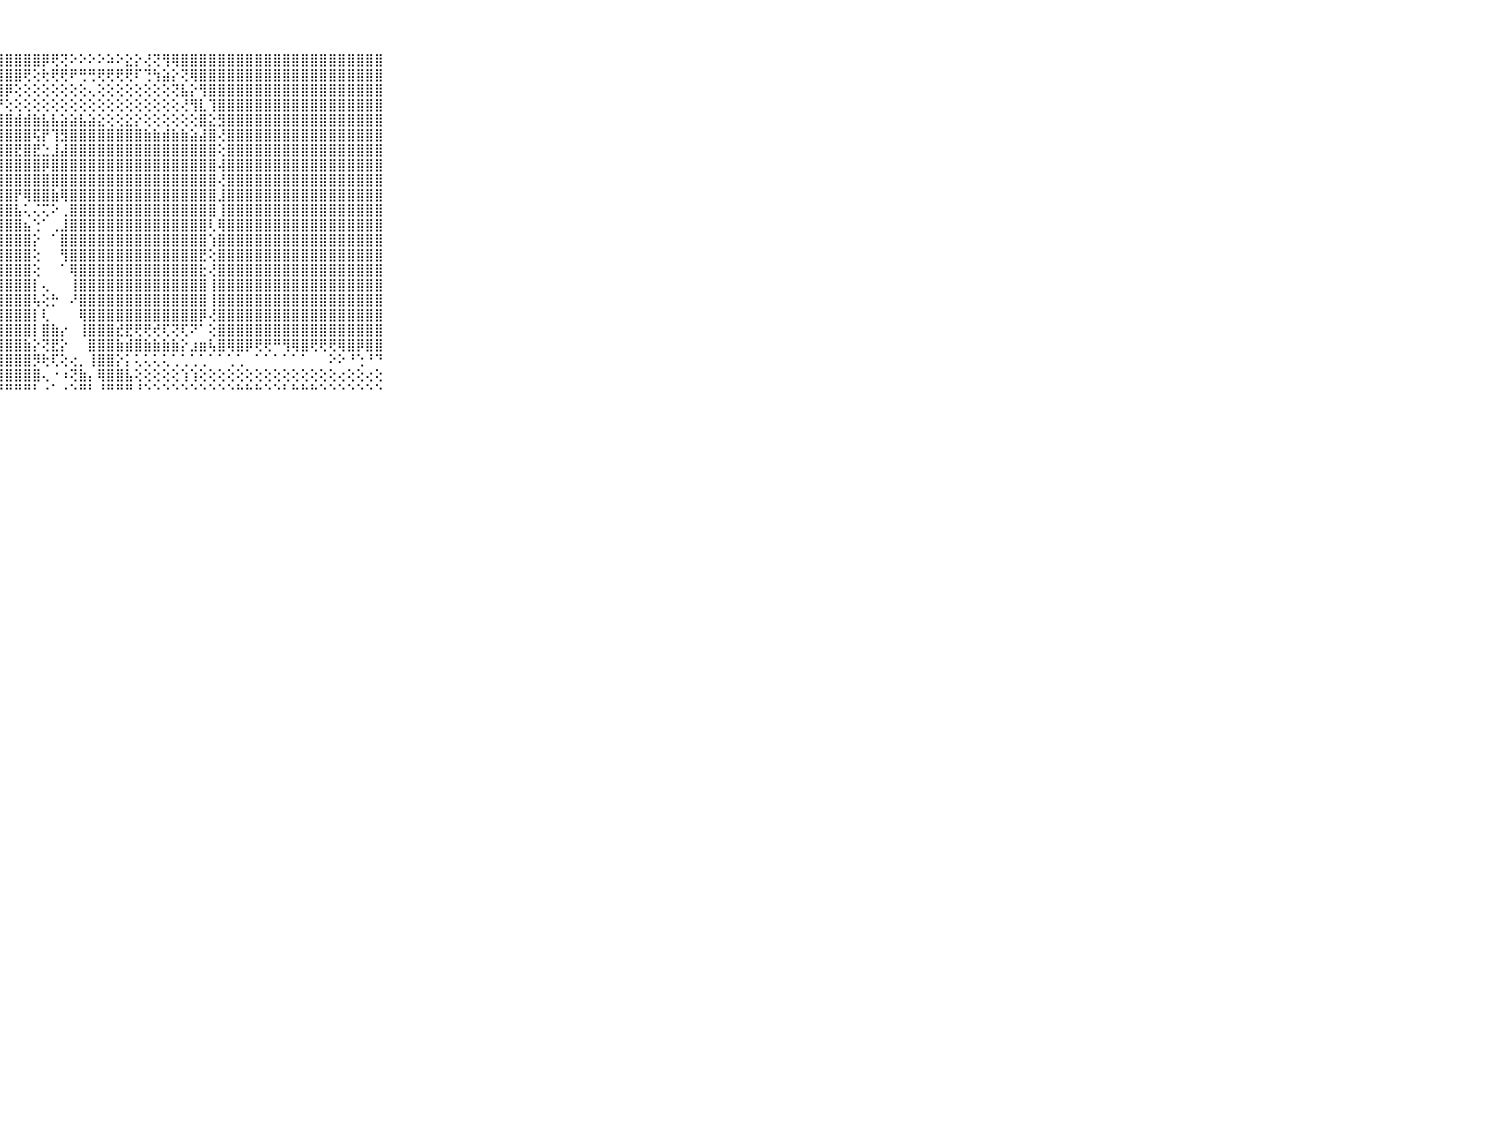

⠀⠀⠀⠀⠀⠀⠀⠀⠀⠀⠀⣾⣿⣿⣿⣿⣿⣿⣿⣿⣿⣿⣿⣿⣿⣿⣿⣿⣿⣿⣿⣿⡿⢟⢝⠕⠕⠕⠕⠵⠕⣕⡕⢜⢝⢻⢿⣿⣿⣿⣿⣿⣿⣿⣿⣿⣿⣿⣿⣿⣿⣿⣿⣿⣿⣿⣿⣿⣿⠀⠀⠀⠀⠀⠀⠀⠀⠀⠀⠀⠀
⠀⠀⠀⠀⠀⠀⠀⠀⠀⠀⠀⣿⣿⣿⣿⣿⣿⣿⣿⣿⣿⣿⣿⣿⣿⣿⣿⣿⣿⣿⢟⢕⢗⢟⢟⠟⢛⢛⢟⢟⢟⢟⠏⢙⢳⣵⡕⢝⢿⣿⣿⣿⣿⣿⣿⣿⣿⣿⣿⣿⣿⣿⣿⣿⣿⣿⣿⣿⣿⠀⠀⠀⠀⠀⠀⠀⠀⠀⠀⠀⠀
⠀⠀⠀⠀⠀⠀⠀⠀⠀⠀⠀⣿⣿⣿⣿⣿⣿⣿⣿⣿⣿⣿⣿⣿⣿⣿⣿⣿⡿⢕⢕⢕⢕⢕⢕⢕⢕⢄⢕⢕⢕⢕⢕⢕⢕⢕⢝⣧⡕⢻⣿⣿⣿⣿⣿⣿⣿⣿⣿⣿⣿⣿⣿⣿⣿⣿⣿⣿⣿⠀⠀⠀⠀⠀⠀⠀⠀⠀⠀⠀⠀
⠀⠀⠀⠀⠀⠀⠀⠀⠀⠀⠀⣿⣿⣿⣿⣿⣿⣿⣿⣿⣿⣿⣿⣿⣯⣿⣿⡟⢕⢕⢕⢕⢕⢕⢕⢕⢕⢕⢕⢕⢕⢕⢕⢕⢕⢕⢕⢜⢻⣇⢹⣿⣿⣿⣿⣿⣿⣿⣿⣿⣿⣿⣿⣿⣿⣿⣿⣿⣿⠀⠀⠀⠀⠀⠀⠀⠀⠀⠀⠀⠀
⠀⠀⠀⠀⠀⠀⠀⠀⠀⠀⠀⣿⣿⣿⣿⣿⣿⣿⣿⣿⣿⣿⣿⣿⣿⣿⣿⣿⣿⣾⣾⣷⣧⣧⣵⣵⣧⣵⣕⢕⢕⣕⡕⢕⢕⢕⢕⢕⢕⣿⣕⣻⣿⣿⣿⣿⣿⣿⣿⣿⣿⣿⣿⣿⣿⣿⣿⣿⣿⠀⠀⠀⠀⠀⠀⠀⠀⠀⠀⠀⠀
⠀⠀⠀⠀⠀⠀⠀⠀⠀⠀⠀⣿⣿⣿⣿⣿⣿⣿⣿⣿⣟⣿⣿⣿⣿⣿⣿⣿⣿⣿⣿⢯⡟⢹⣻⣿⣿⣿⣿⣿⣿⣿⣿⣷⣷⣾⣷⣷⣵⣼⣿⢜⣿⣿⣿⣿⣿⣿⣿⣿⣿⣿⣿⣿⣿⣿⣿⣿⣿⠀⠀⠀⠀⠀⠀⠀⠀⠀⠀⠀⠀
⠀⠀⠀⠀⠀⠀⠀⠀⠀⠀⠀⣿⣿⡿⣿⣿⣫⣿⣿⣿⣿⣿⣿⣿⣿⣿⣿⣿⣿⣟⣿⣟⣑⣸⣼⣿⣿⣿⣿⣿⣿⣿⣿⣿⣿⣿⣿⣿⣿⣿⣿⢕⣿⣿⣿⣿⣿⣿⣿⣿⣿⣿⣿⣿⣿⣿⣿⣿⣿⠀⠀⠀⠀⠀⠀⠀⠀⠀⠀⠀⠀
⠀⠀⠀⠀⠀⠀⠀⠀⠀⠀⠀⣾⣿⣷⣿⣻⣿⡟⢗⢳⣿⣿⣿⣿⣿⣿⣿⣿⣿⣿⣿⣿⡿⣿⣿⣿⣿⣿⣿⣿⣿⣿⣿⣿⣿⣿⣿⣿⣿⣿⣿⢼⣿⣿⣿⣿⣿⣿⣿⣿⣿⣿⣿⣿⣿⣿⣿⣿⣿⠀⠀⠀⠀⠀⠀⠀⠀⠀⠀⠀⠀
⠀⠀⠀⠀⠀⠀⠀⠀⠀⠀⠀⣻⣿⡷⣿⣿⣿⡟⢟⢵⢼⣿⣿⣿⣿⣿⣿⣿⣿⣿⣿⣿⣿⣿⣿⣿⣿⣿⣿⣿⣿⣿⣿⣿⣿⣿⣿⣿⣿⣿⣿⢜⣿⣿⣿⣿⣿⣿⣿⣿⣿⣿⣿⣿⣿⣿⣿⣿⣿⠀⠀⠀⠀⠀⠀⠀⠀⠀⠀⠀⠀
⠀⠀⠀⠀⠀⠀⠀⠀⠀⠀⠀⣿⣿⣷⡿⣟⣟⣵⡿⣝⢿⣿⣿⣿⣿⣿⣿⣿⣿⡟⢿⣿⣿⣷⢿⣿⣿⣿⣿⣿⣿⣿⣿⣿⣿⣿⣿⣿⣿⣿⣿⣸⣿⣿⣿⣿⣿⣿⣿⣿⣿⣿⣿⣿⣿⣿⣿⣿⣿⠀⠀⠀⠀⠀⠀⠀⠀⠀⠀⠀⠀
⠀⠀⠀⠀⠀⠀⠀⠀⠀⠀⠀⣿⣟⣟⣿⣻⣟⡟⢾⡿⣿⢿⡏⢿⣿⣿⣿⣿⣿⣧⢅⢌⢍⠕⢀⣿⣿⣿⣿⣿⣿⣿⣿⣿⣿⣿⣿⣿⣿⣿⣿⢸⣿⣿⣿⣿⣿⣿⣿⣿⣿⣿⣿⣿⣿⣿⣿⣿⣿⠀⠀⠀⠀⠀⠀⠀⠀⠀⠀⠀⠀
⠀⠀⠀⠀⠀⠀⠀⠀⠀⠀⠀⣿⣿⣿⣿⣿⣎⣿⣿⣿⣷⣿⣾⣿⣿⣿⣿⣿⣿⣿⣦⢑⠁⢀⣸⣿⣿⣿⣿⣿⣿⣿⣿⣿⣿⣿⣿⣿⣿⣿⢇⢿⣿⣿⣿⣿⣿⣿⣿⣿⣿⣿⣿⣿⣿⣿⣿⣿⣿⠀⠀⠀⠀⠀⠀⠀⠀⠀⠀⠀⠀
⠀⠀⠀⠀⠀⠀⠀⠀⠀⠀⠀⣿⣿⣟⣾⣿⣷⣟⣻⣿⣻⣿⣏⣿⣿⣿⣿⣿⣿⣿⣿⡕⠀⠁⣿⣿⣿⣿⣿⣿⣿⣿⣿⣿⣿⣿⣿⣿⣿⣿⢱⣿⣿⣿⣿⣿⣿⣿⣿⣿⣿⣿⣿⣿⣿⣿⣿⣿⣿⠀⠀⠀⠀⠀⠀⠀⠀⠀⠀⠀⠀
⠀⠀⠀⠀⠀⠀⠀⠀⠀⠀⠀⣿⣿⣿⣾⣷⣞⣯⣝⢎⢱⢻⣿⣿⣿⣿⣿⣿⣿⣿⣿⢕⠀⠀⢻⣿⣿⣿⣿⣿⣿⣿⣿⣿⣿⣿⣿⣿⣿⣟⢕⣿⣿⣿⣿⣿⣿⣿⣿⣿⣿⣿⣿⣿⣿⣿⣿⣿⣿⠀⠀⠀⠀⠀⠀⠀⠀⠀⠀⠀⠀
⠀⠀⠀⠀⠀⠀⠀⠀⠀⠀⠀⣿⣿⣿⣿⣿⣿⣧⣧⣵⣼⣿⣿⣿⣿⣿⣿⣿⣿⣿⣿⢕⠀⠀⠁⢿⣿⣿⣿⣿⣿⣿⣿⣿⣿⣿⣿⣿⣿⣗⢜⣿⣿⣿⣿⣿⣿⣿⣿⣿⣿⣿⣿⣿⣿⣿⣿⣿⣿⠀⠀⠀⠀⠀⠀⠀⠀⠀⠀⠀⠀
⠀⠀⠀⠀⠀⠀⠀⠀⠀⠀⠀⣿⣿⣿⣿⣿⣿⣿⣿⣿⣿⣿⣿⣿⣿⢟⣿⣿⣿⣿⣿⡇⢄⠀⠀⢸⣿⣿⣿⣿⣿⣿⣿⣿⣿⣿⣿⣿⣿⣿⢸⣿⣿⣿⣿⣿⣿⣿⣿⣿⣿⣿⣿⣿⣿⣿⣿⣿⣿⠀⠀⠀⠀⠀⠀⠀⠀⠀⠀⠀⠀
⠀⠀⠀⠀⠀⠀⠀⠀⠀⠀⠀⣿⣿⣿⣿⣿⣿⣿⣿⣿⣿⣿⣿⣿⣷⣾⣿⣿⣿⣿⣿⢧⢕⡓⠀⠜⣿⣿⣿⣿⣿⣿⣿⣿⣿⣿⣿⣿⣿⣿⢸⣿⣿⣿⣿⣿⣿⣿⣿⣿⣿⣿⣿⣿⣿⣿⣿⣿⣿⠀⠀⠀⠀⠀⠀⠀⠀⠀⠀⠀⠀
⠀⠀⠀⠀⠀⠀⠀⠀⠀⠀⠀⣿⣿⣿⣿⣿⣿⣿⣿⣿⣿⣿⣿⣿⣿⣿⣿⣿⣿⣿⣿⡇⢇⠀⠀⠀⢿⣿⣿⣿⣿⣿⣿⣿⣿⣿⣿⣿⣿⡿⢜⣿⣿⣿⣿⣿⣿⣿⣿⣿⣿⣿⣿⣿⣿⣿⣿⣿⣿⠀⠀⠀⠀⠀⠀⠀⠀⠀⠀⠀⠀
⠀⠀⠀⠀⠀⠀⠀⠀⠀⠀⠀⣿⣿⣿⣿⣿⣿⣿⣿⣿⣿⣿⣿⣿⣿⣿⣿⣿⣿⣿⣿⡇⣿⣷⡔⠀⢸⣿⣿⣿⣞⣟⢟⢟⢞⢏⢝⢏⠝⠁⢕⣿⣿⣿⣿⣿⣿⣿⣿⣿⣿⣿⣿⣿⣿⣿⣿⣿⣿⠀⠀⠀⠀⠀⠀⠀⠀⠀⠀⠀⠀
⠀⠀⠀⠀⠀⠀⠀⠀⠀⠀⠀⢿⣿⣿⡿⢿⣿⣿⢿⣿⣿⢿⢿⡿⣿⣿⣿⣿⣿⣿⣷⡕⢝⣟⡕⠀⠀⣿⣿⣿⣷⣾⣿⣷⣷⣷⣷⡕⣰⣶⢧⣿⢿⣿⡿⢟⢟⠛⢻⢿⣿⢟⢟⢟⢿⣿⡿⣿⣿⠀⠀⠀⠀⠀⠀⠀⠀⠀⠀⠀⠀
⠀⠀⠀⠀⠀⠀⠀⠀⠀⠀⠀⠁⢕⢕⢕⢕⢅⢅⢅⢅⢅⢅⢅⢅⢜⣿⣿⣿⣿⣿⣿⡻⢗⢏⢕⢔⡀⢸⣿⣿⡕⡅⢅⢅⢅⢅⢁⢁⢁⢁⠁⠁⢁⢁⠀⠁⠁⠁⠁⠁⠁⠀⠀⠕⠕⠘⢑⠘⠙⠀⠀⠀⠀⠀⠀⠀⠀⠀⠀⠀⠀
⠀⠀⠀⠀⠀⠀⠀⠀⠀⠀⠀⢄⢕⢕⢕⢕⢕⢕⢕⢕⢕⢕⢕⢕⢕⣿⣿⣿⣿⣿⣿⣿⢄⠐⠰⢝⣷⡄⢿⣿⣿⣧⢕⢕⢕⢕⢕⢱⢱⢕⢕⢕⢕⢕⢕⢕⢕⢕⢕⢕⢕⢕⢕⢕⢔⢕⢕⢔⢕⠀⠀⠀⠀⠀⠀⠀⠀⠀⠀⠀⠀
⠀⠀⠀⠀⠀⠀⠀⠀⠀⠀⠀⠑⠑⠑⠑⠑⠑⠑⠑⠑⠑⠑⠑⠑⠑⠛⠛⠛⠛⠛⠛⠃⠐⠁⠐⠑⠛⠃⠘⠛⠛⠛⠘⠑⠑⠑⠑⠑⠑⠑⠑⠑⠑⠓⠓⠓⠑⠑⠃⠓⠓⠓⠑⠑⠑⠑⠑⠑⠑⠀⠀⠀⠀⠀⠀⠀⠀⠀⠀⠀⠀